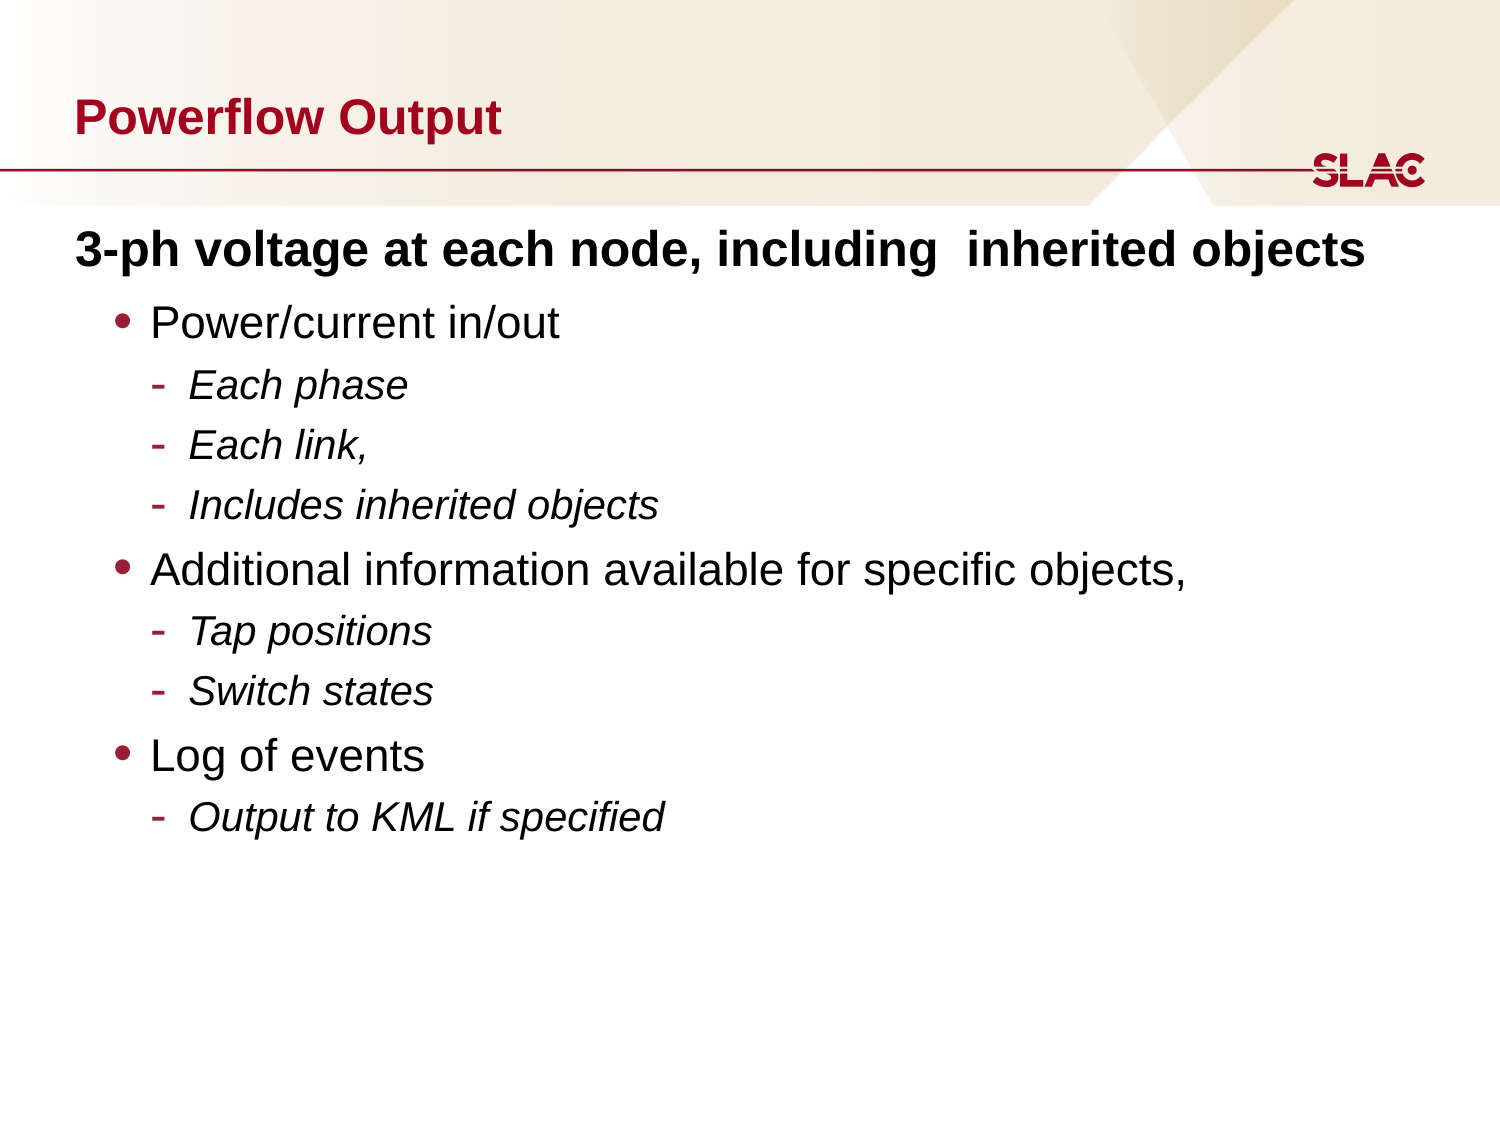

# Powerflow Output
3-ph voltage at each node, including  inherited objects
Power/current in/out
Each phase
Each link,
Includes inherited objects
Additional information available for specific objects,
Tap positions
Switch states
Log of events
Output to KML if specified